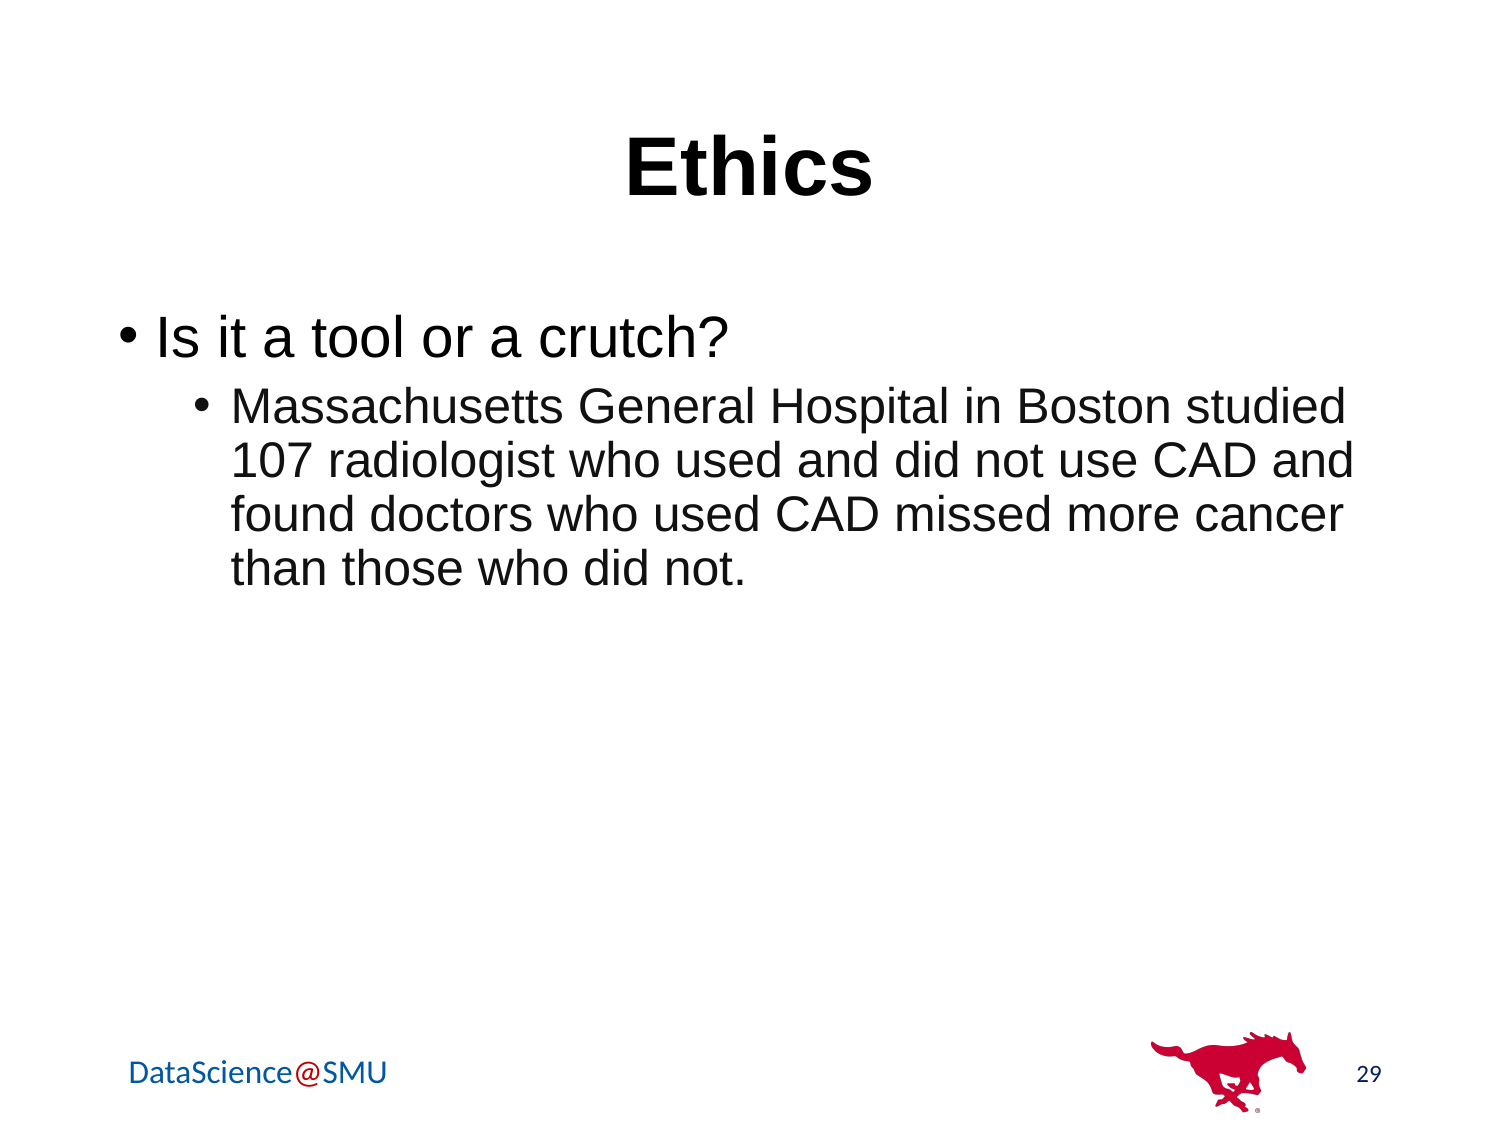

# Ethics
Is it a tool or a crutch?
Massachusetts General Hospital in Boston studied 107 radiologist who used and did not use CAD and found doctors who used CAD missed more cancer than those who did not.
29